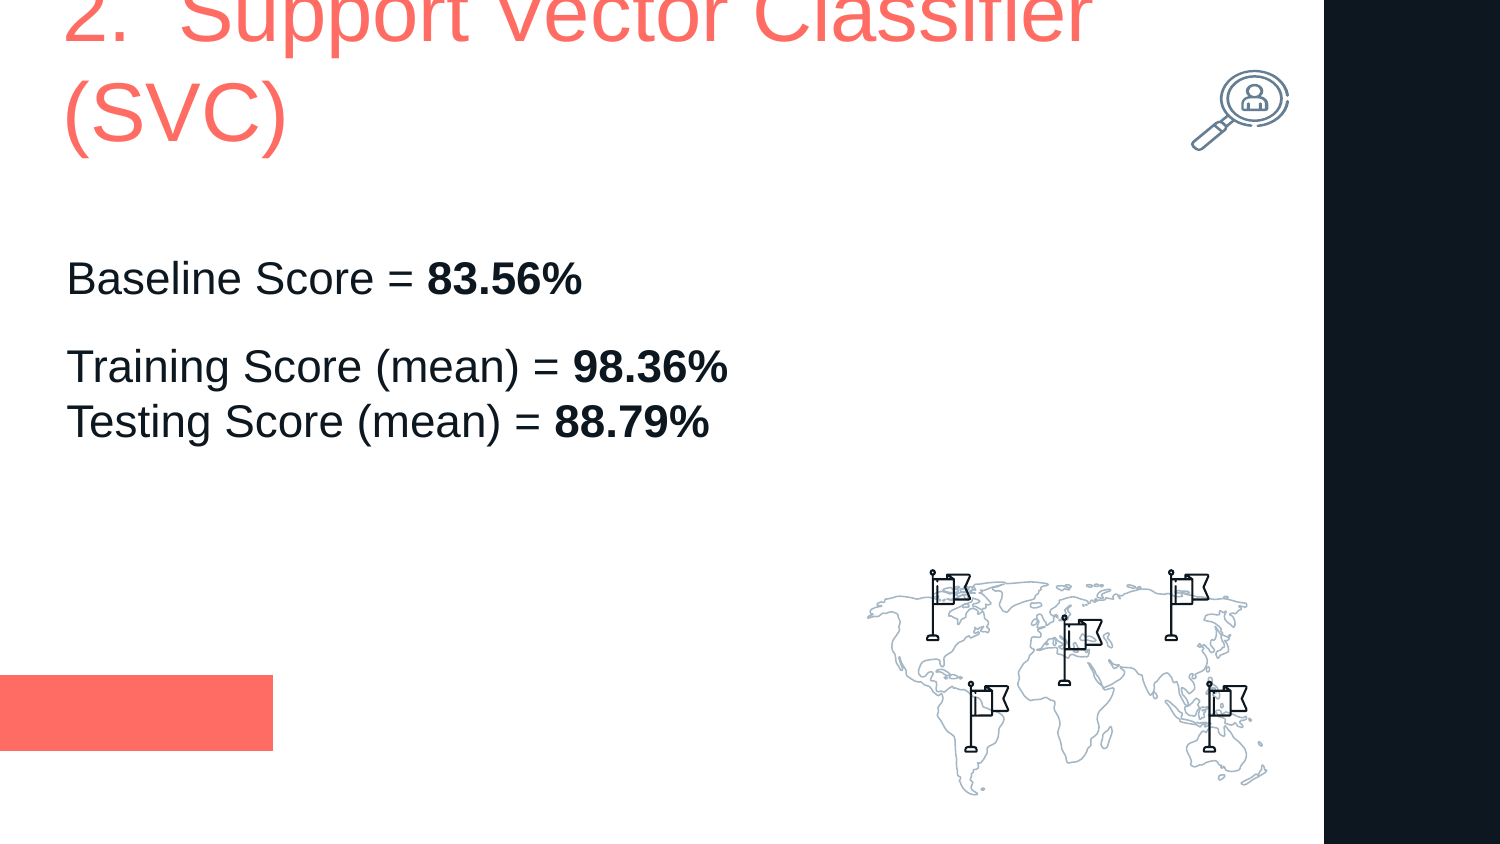

# 2.  Support Vector Classifier (SVC)

Baseline Score = 83.56%
Training Score (mean) = 98.36%
Testing Score (mean) = 88.79%